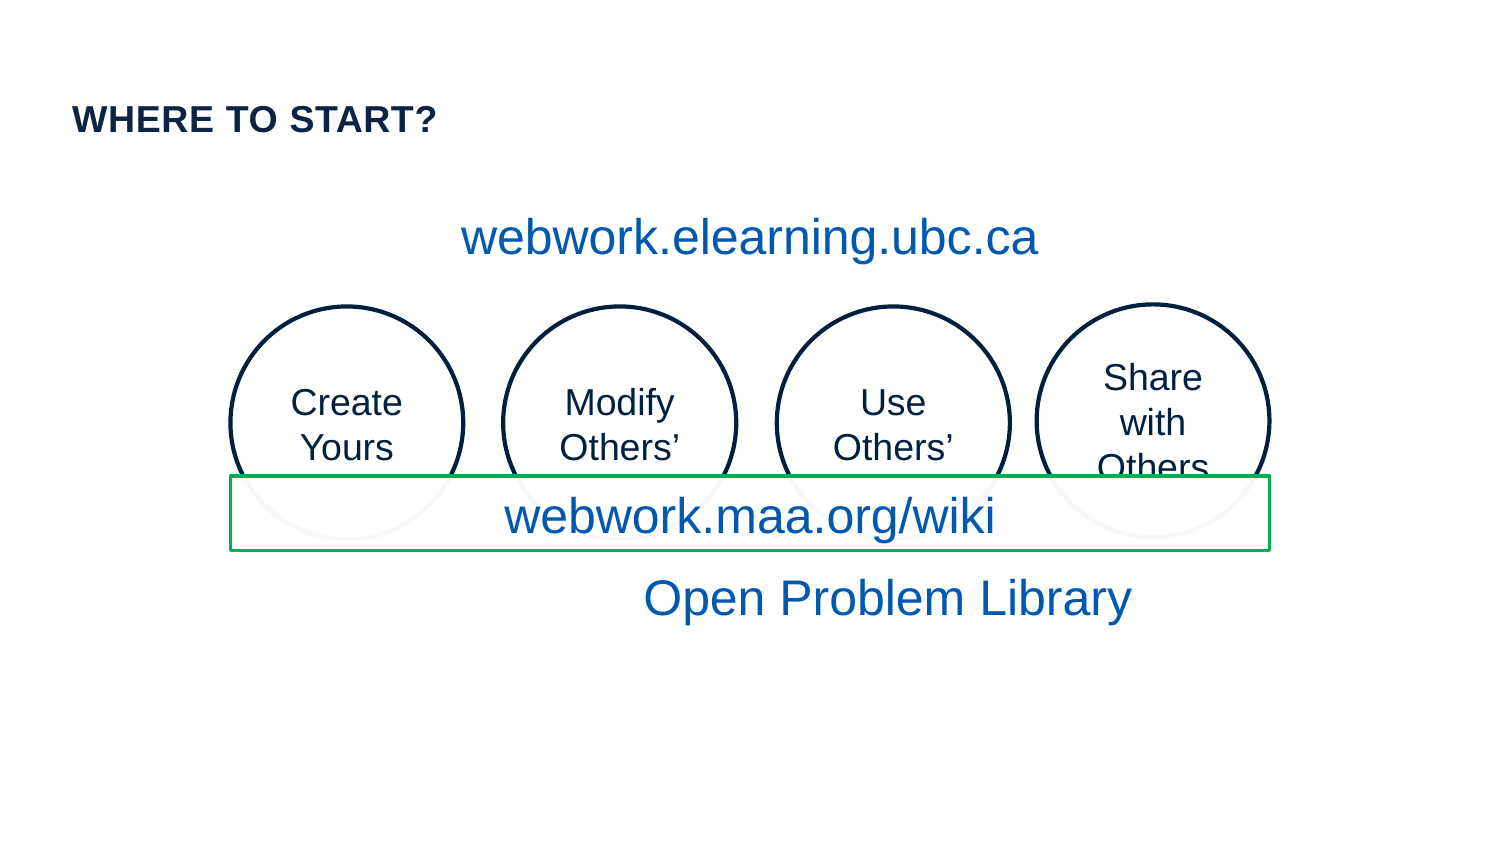

Where to start?

webwork.elearning.ubc.ca
Share with Others
Create Yours
Modify Others’
Use Others’
webwork.maa.org/wiki
Open Problem Library